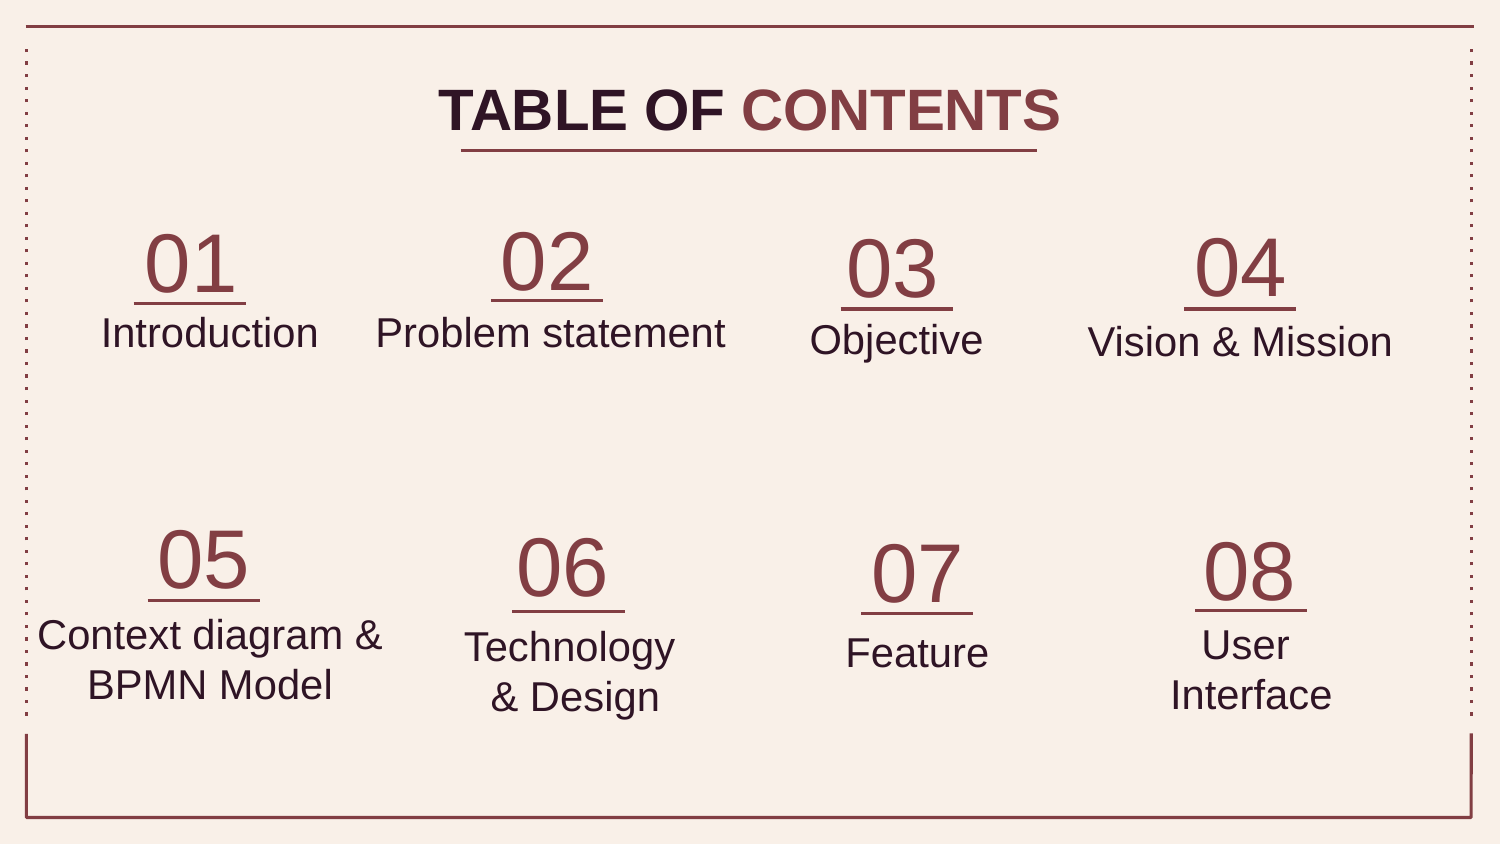

# TABLE OF CONTENTS
02
01
04
03
Introduction
Problem statement
Objective
Vision & Mission
05
06
08
07
Context diagram & BPMN Model
Technology
& Design
User
Interface
Feature